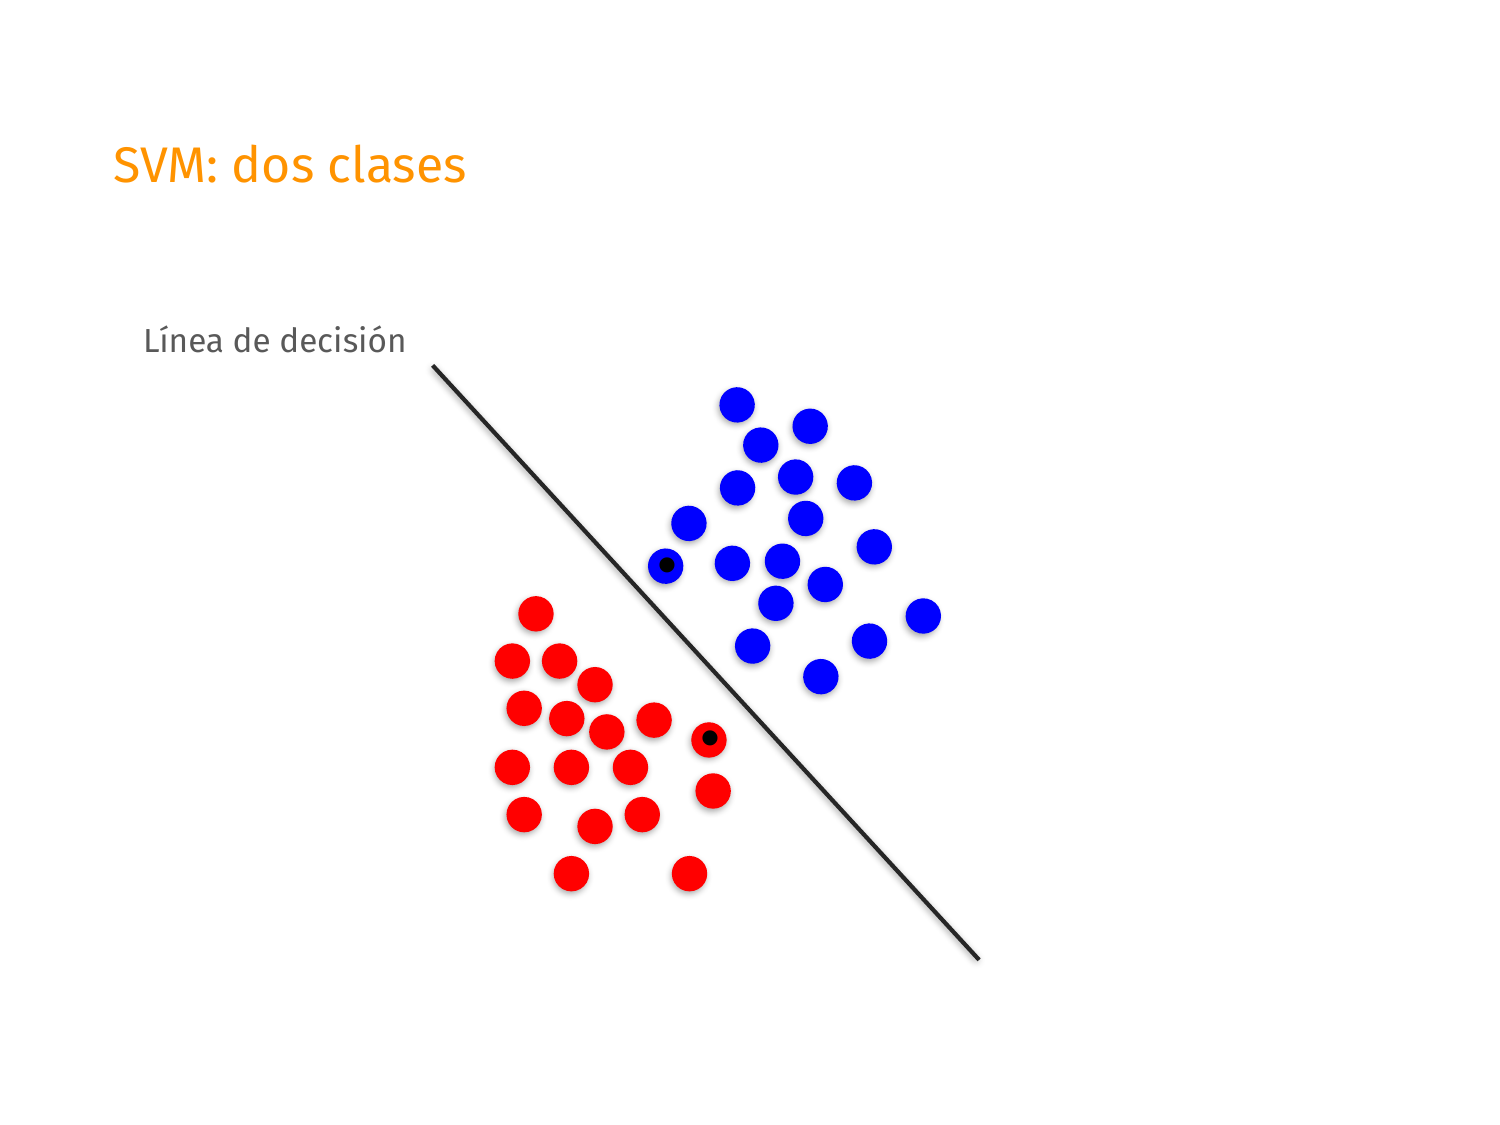

SVM: dos clases

Línea de decisión

.

.